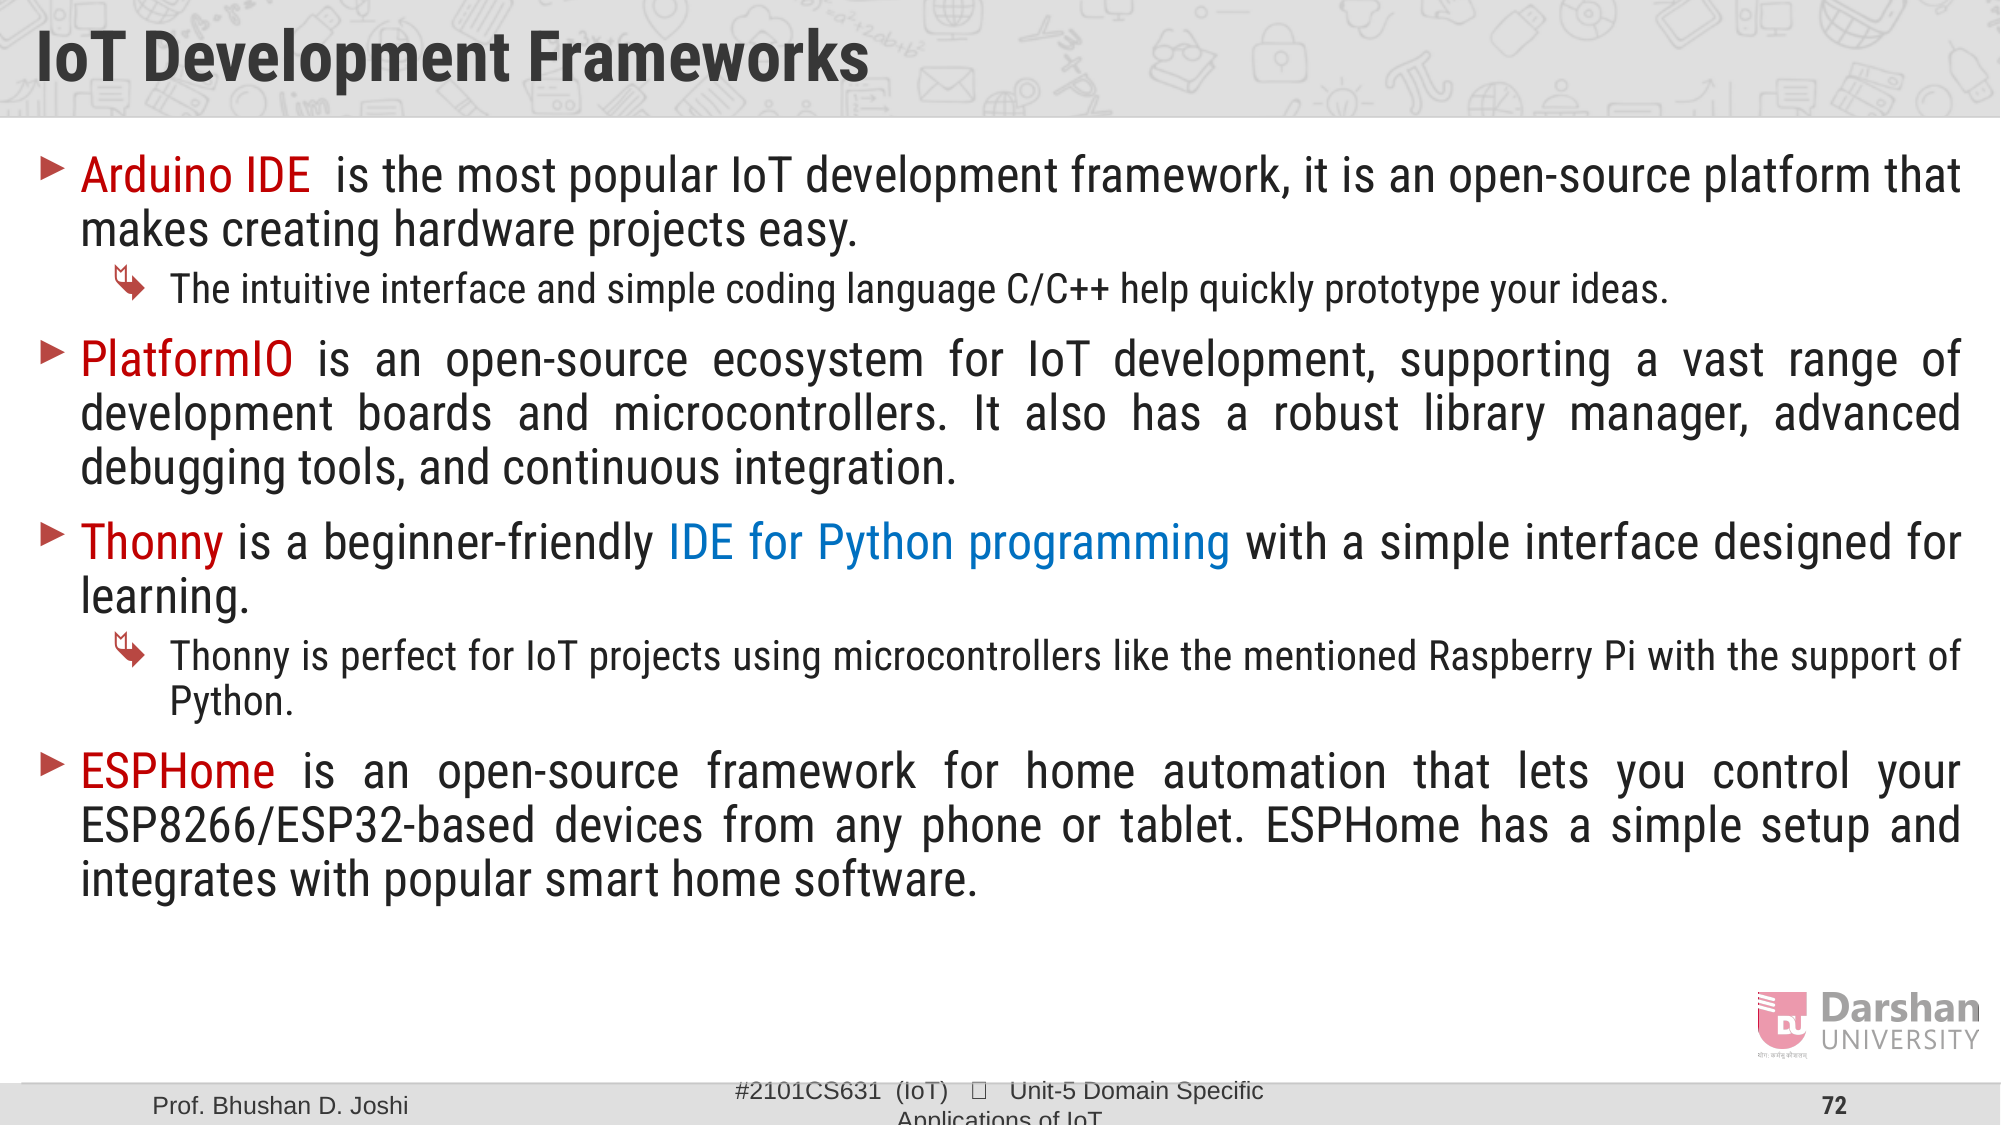

# IoT Development Frameworks
Arduino IDE  is the most popular IoT development framework, it is an open-source platform that makes creating hardware projects easy.
The intuitive interface and simple coding language C/C++ help quickly prototype your ideas.
PlatformIO is an open-source ecosystem for IoT development, supporting a vast range of development boards and microcontrollers. It also has a robust library manager, advanced debugging tools, and continuous integration.
Thonny is a beginner-friendly IDE for Python programming with a simple interface designed for learning.
Thonny is perfect for IoT projects using microcontrollers like the mentioned Raspberry Pi with the support of Python.
ESPHome is an open-source framework for home automation that lets you control your ESP8266/ESP32-based devices from any phone or tablet. ESPHome has a simple setup and integrates with popular smart home software.